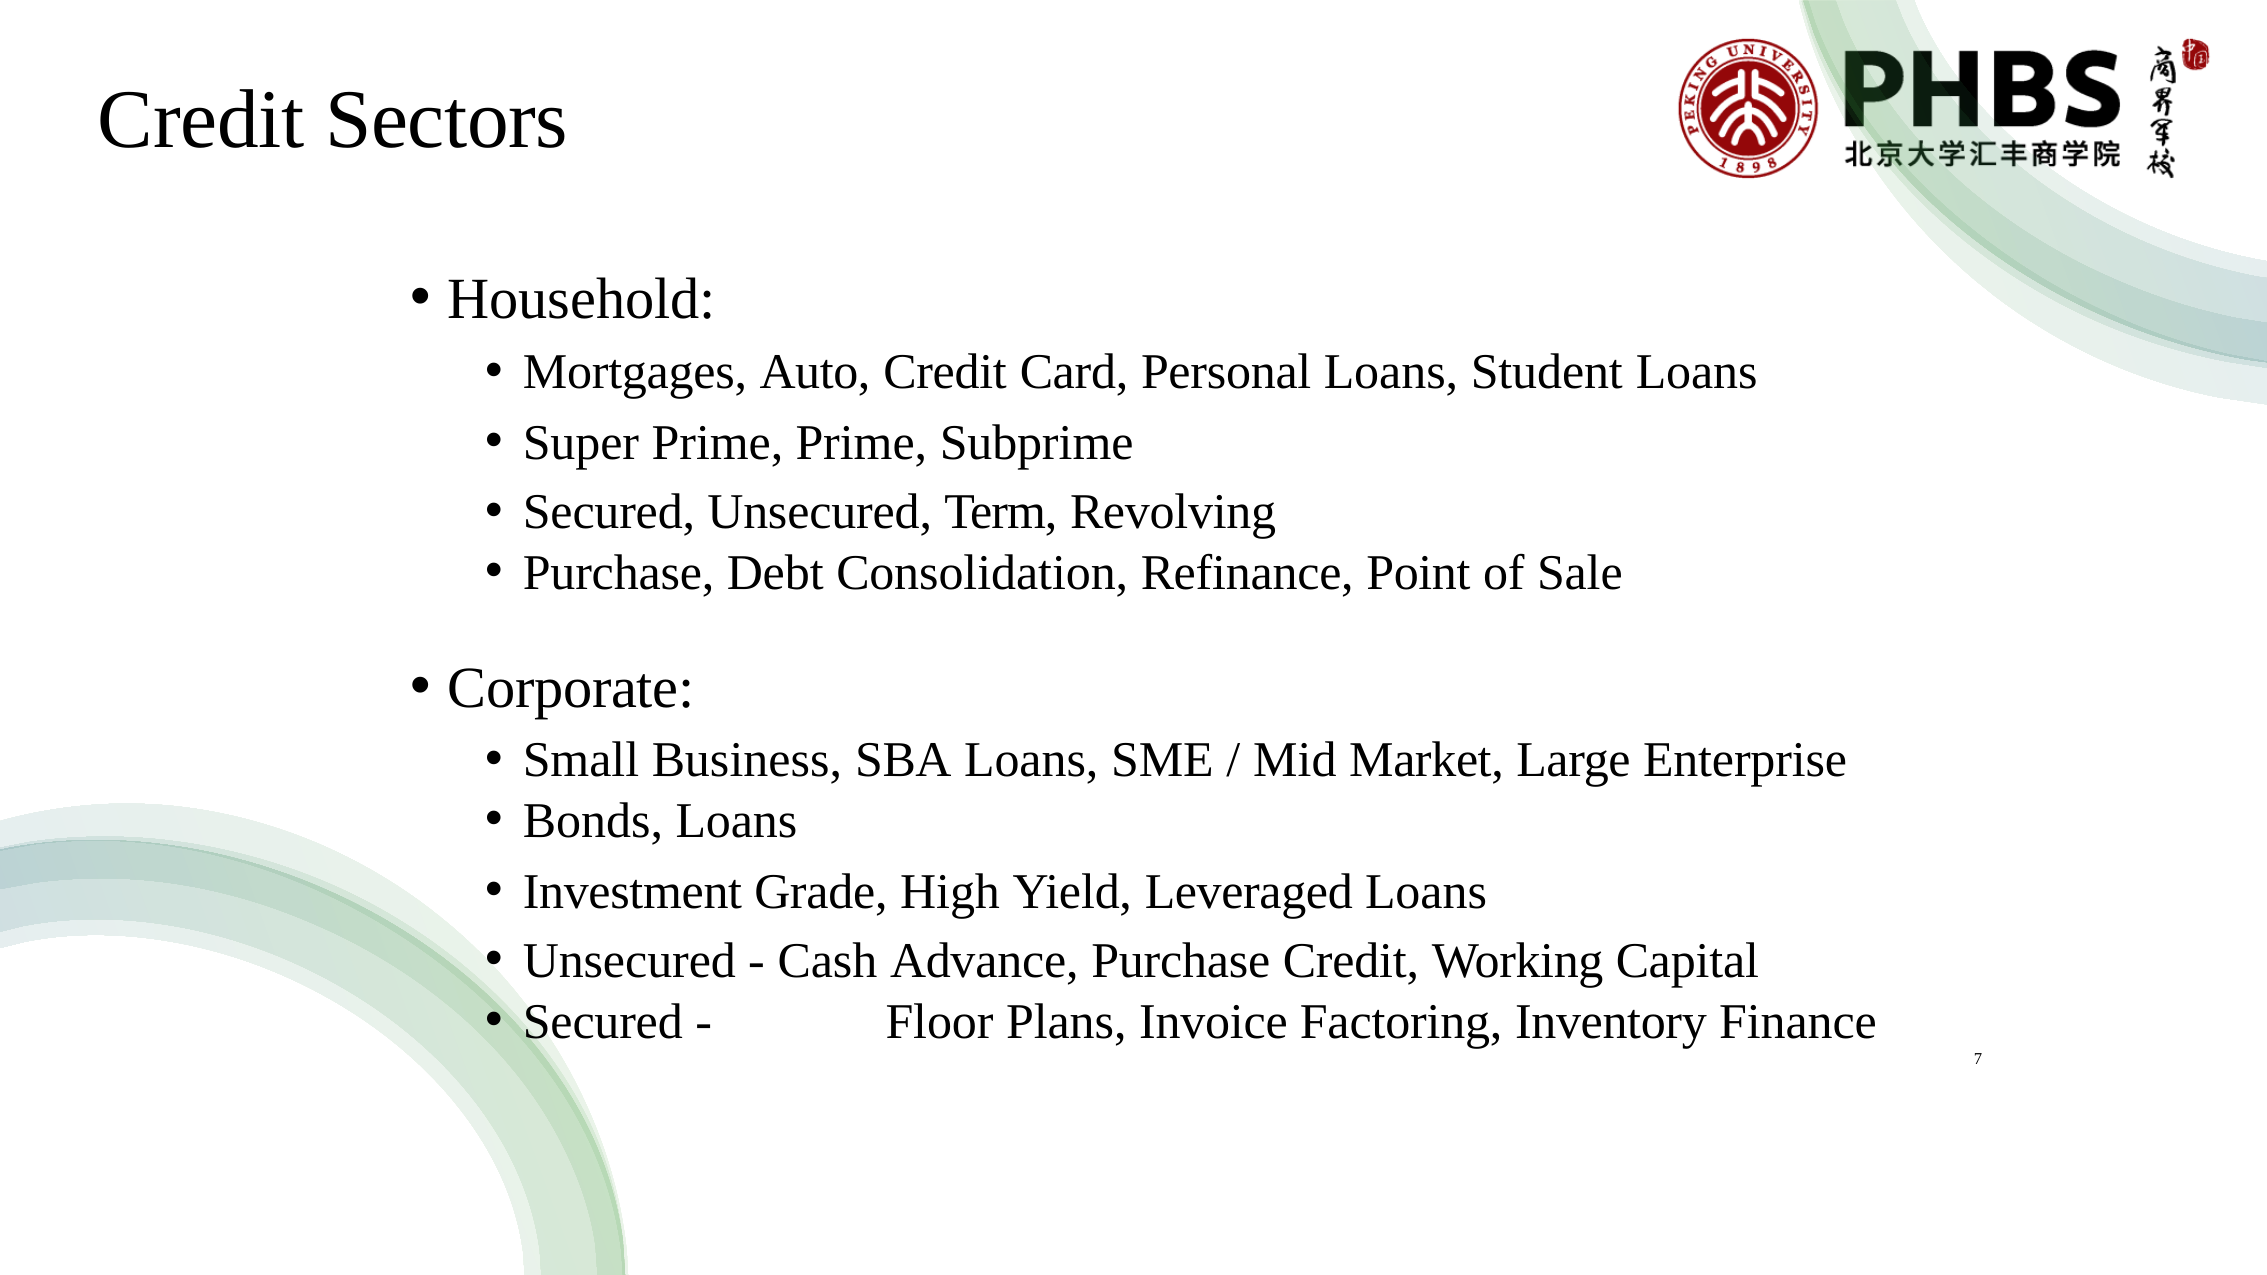

# Credit Sectors
Household:
Mortgages, Auto, Credit Card, Personal Loans, Student Loans
Super Prime, Prime, Subprime
Secured, Unsecured, Term, Revolving
Purchase, Debt Consolidation, Refinance, Point of Sale
Corporate:
Small Business, SBA Loans, SME / Mid Market, Large Enterprise
Bonds, Loans
Investment Grade, High Yield, Leveraged Loans
Unsecured - Cash Advance, Purchase Credit, Working Capital
Secured -	Floor Plans, Invoice Factoring, Inventory Finance
7